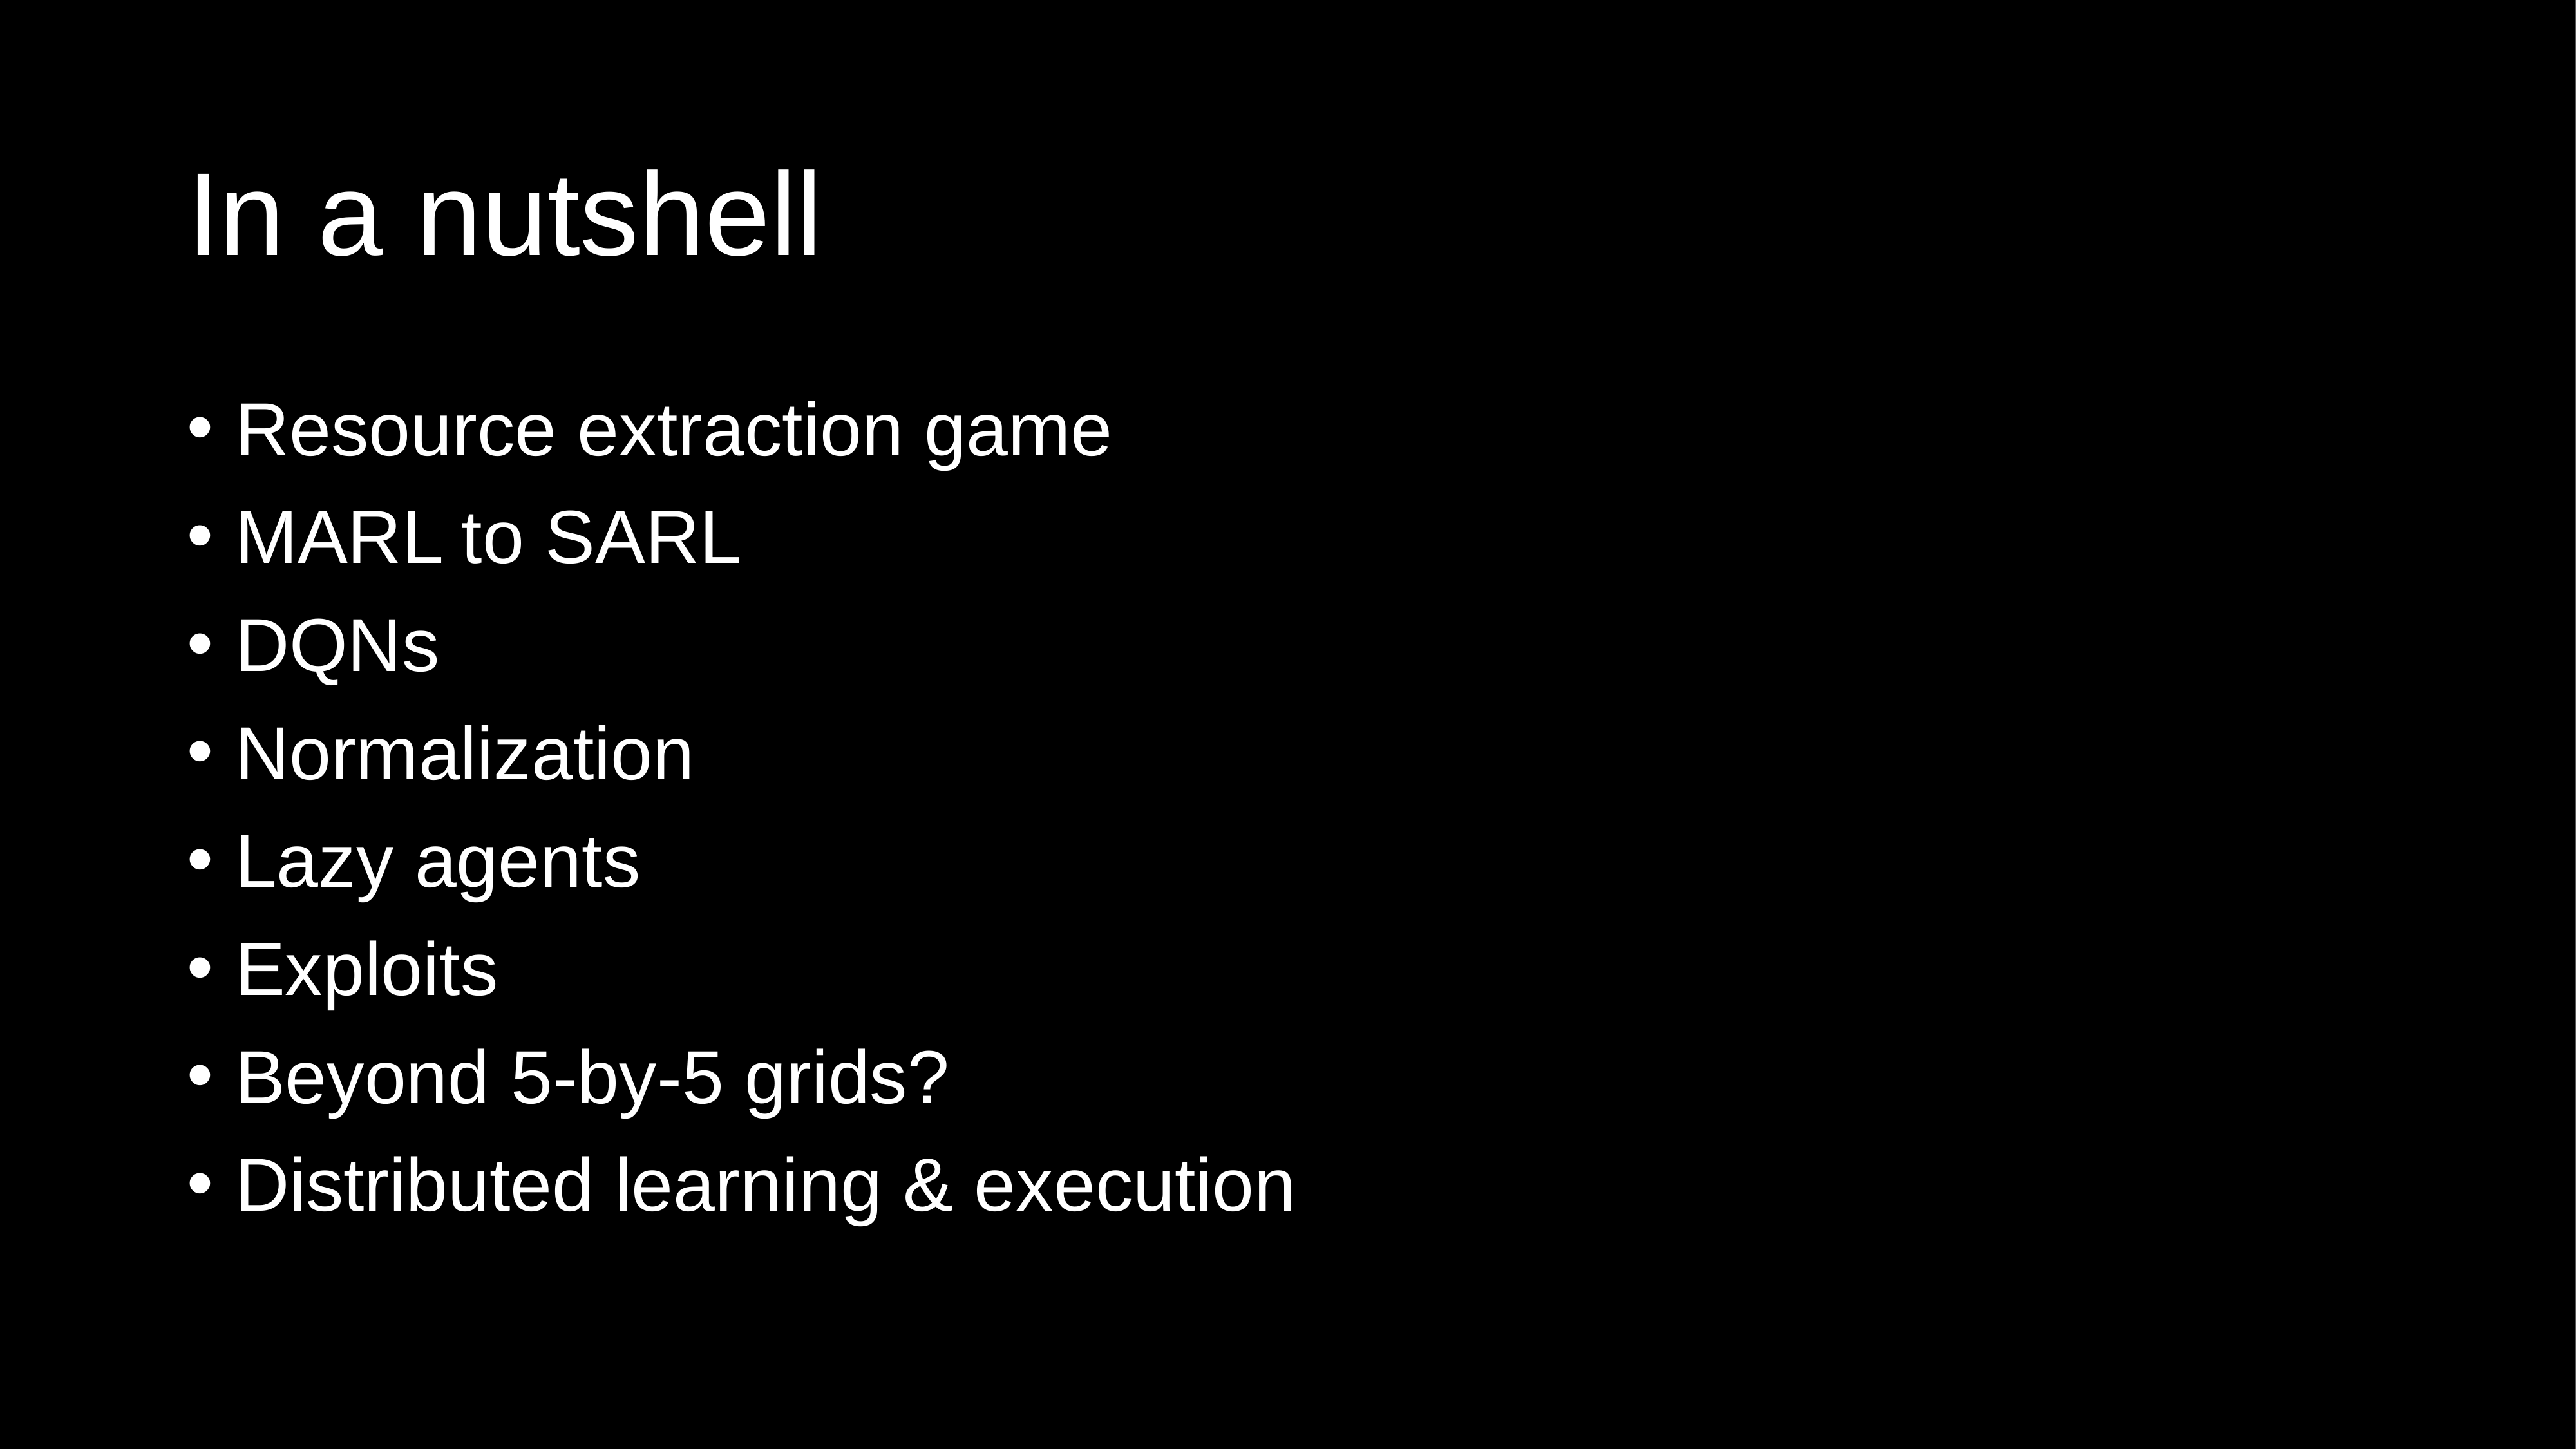

# In a nutshell
Resource extraction game
MARL to SARL
DQNs
Normalization
Lazy agents
Exploits
Beyond 5-by-5 grids?
Distributed learning & execution